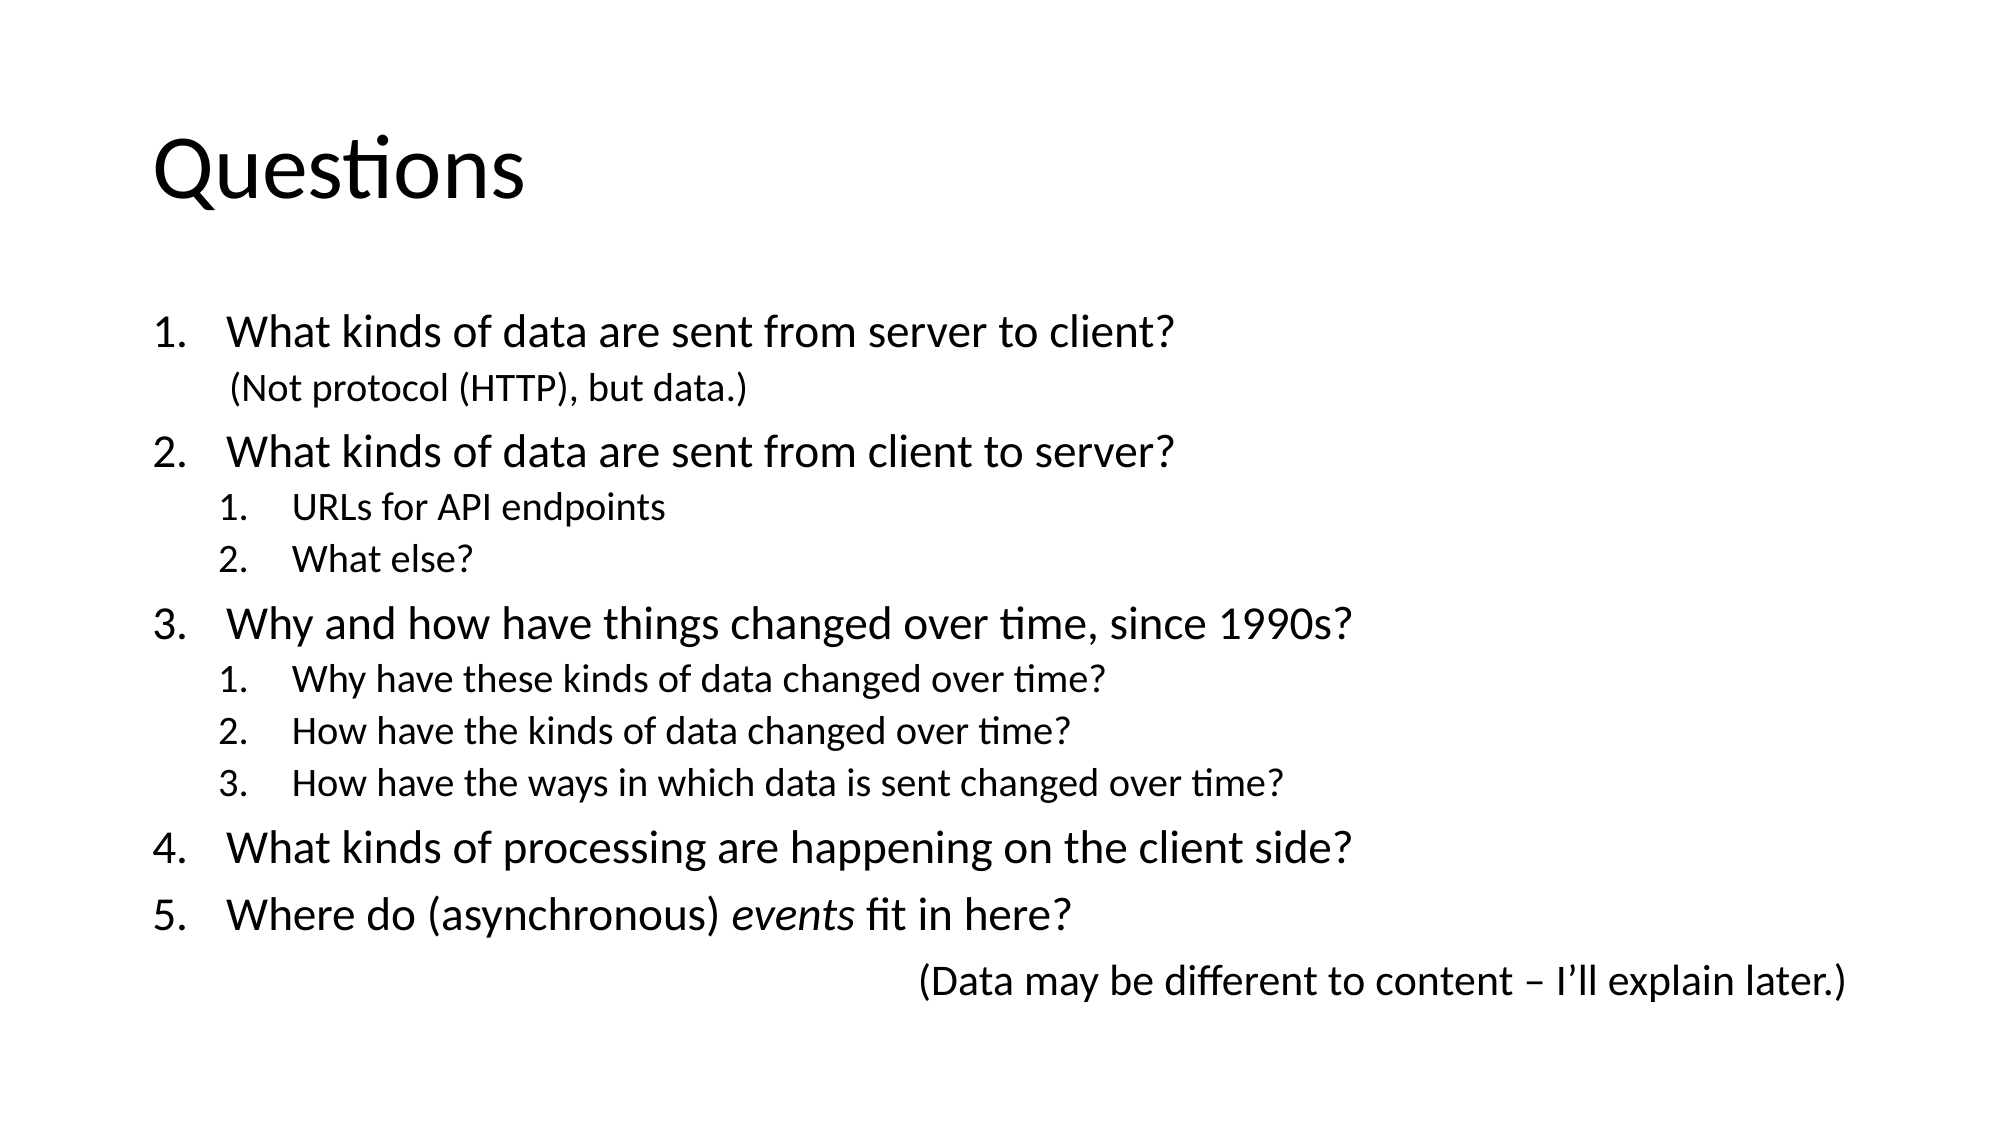

# Questions
What kinds of data are sent from server to client?
(Not protocol (HTTP), but data.)
What kinds of data are sent from client to server?
URLs for API endpoints
What else?
Why and how have things changed over time, since 1990s?
Why have these kinds of data changed over time?
How have the kinds of data changed over time?
How have the ways in which data is sent changed over time?
What kinds of processing are happening on the client side?
Where do (asynchronous) events fit in here?
(Data may be different to content – I’ll explain later.)